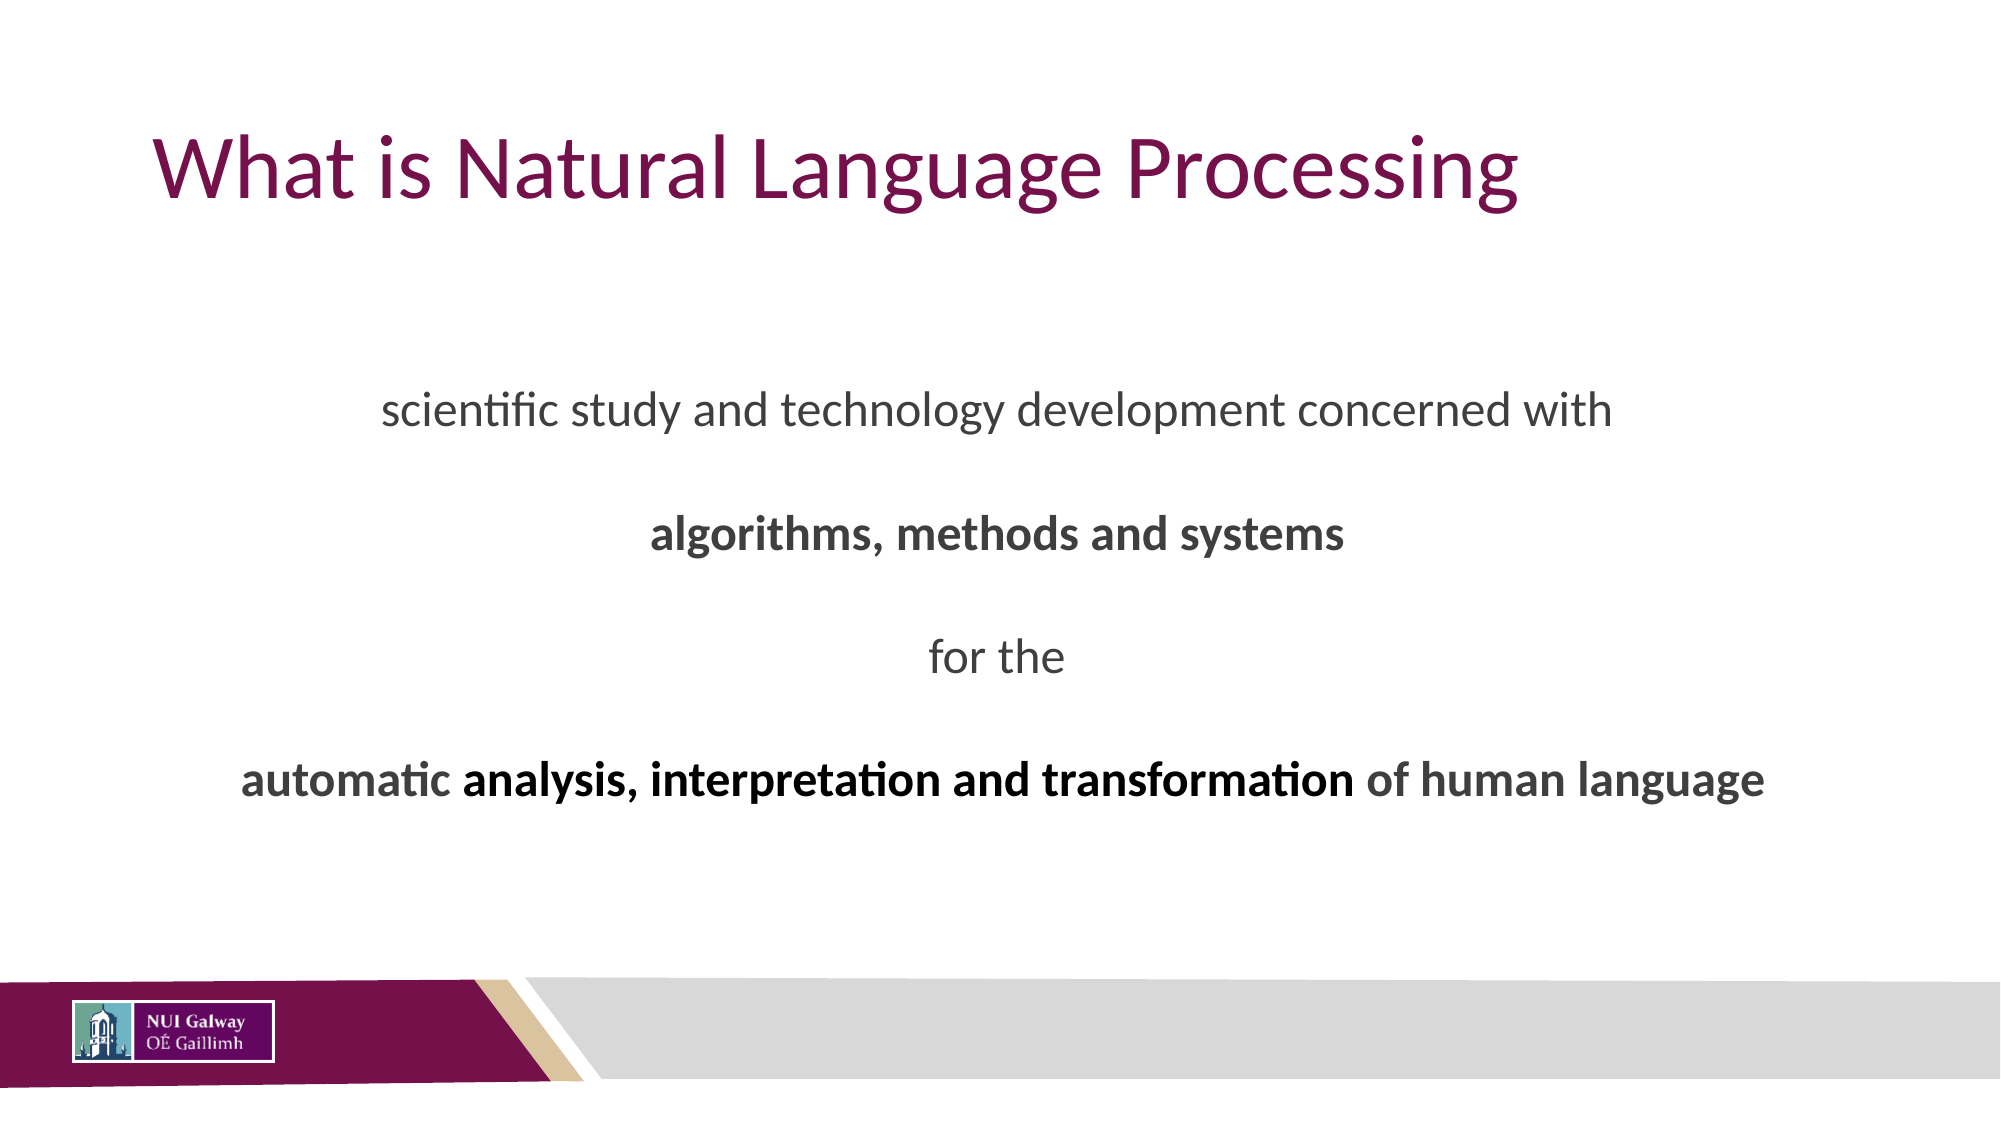

# What is Natural Language Processing
scientific study and technology development concerned with
algorithms, methods and systems
for the
automatic analysis, interpretation and transformation of human language